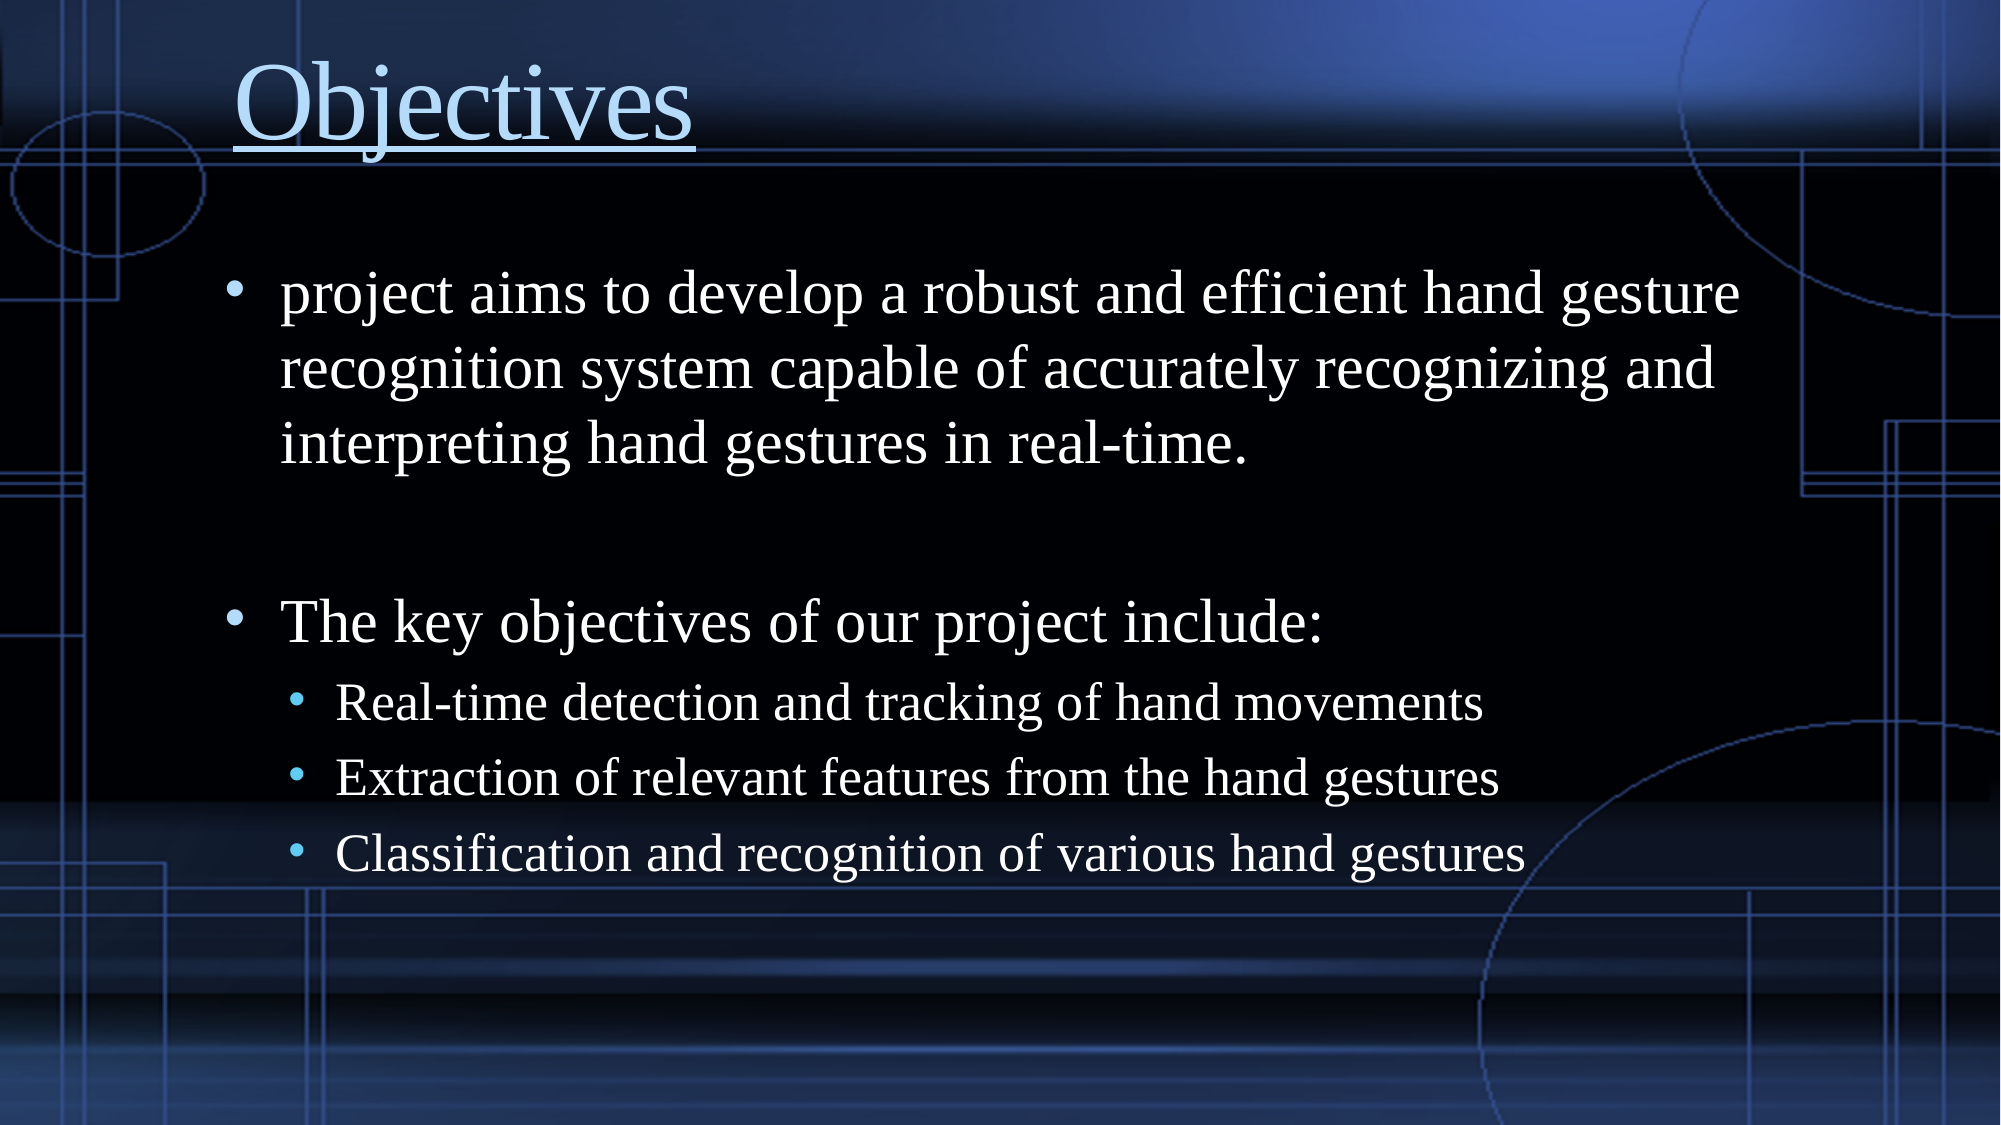

# Objectives
project aims to develop a robust and efficient hand gesture recognition system capable of accurately recognizing and interpreting hand gestures in real-time.

The key objectives of our project include:
Real-time detection and tracking of hand movements
Extraction of relevant features from the hand gestures
Classification and recognition of various hand gestures